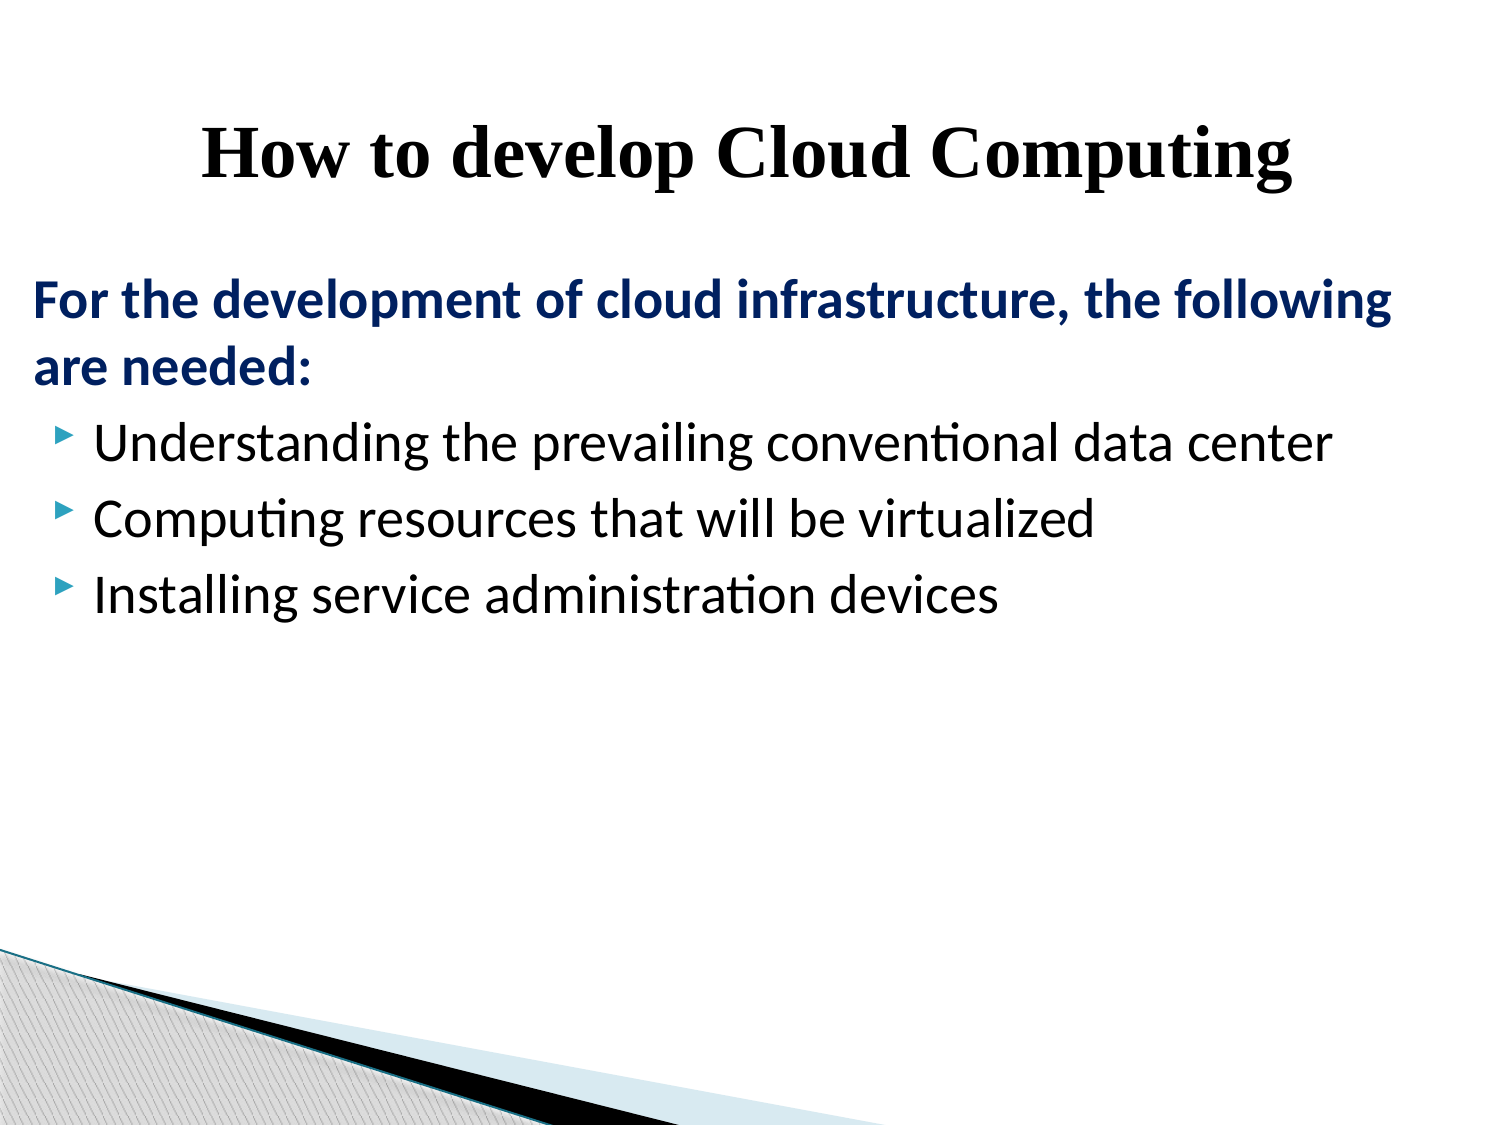

# How to develop Cloud Computing
For the development of cloud infrastructure, the following are needed:
Understanding the prevailing conventional data center
Computing resources that will be virtualized
Installing service administration devices